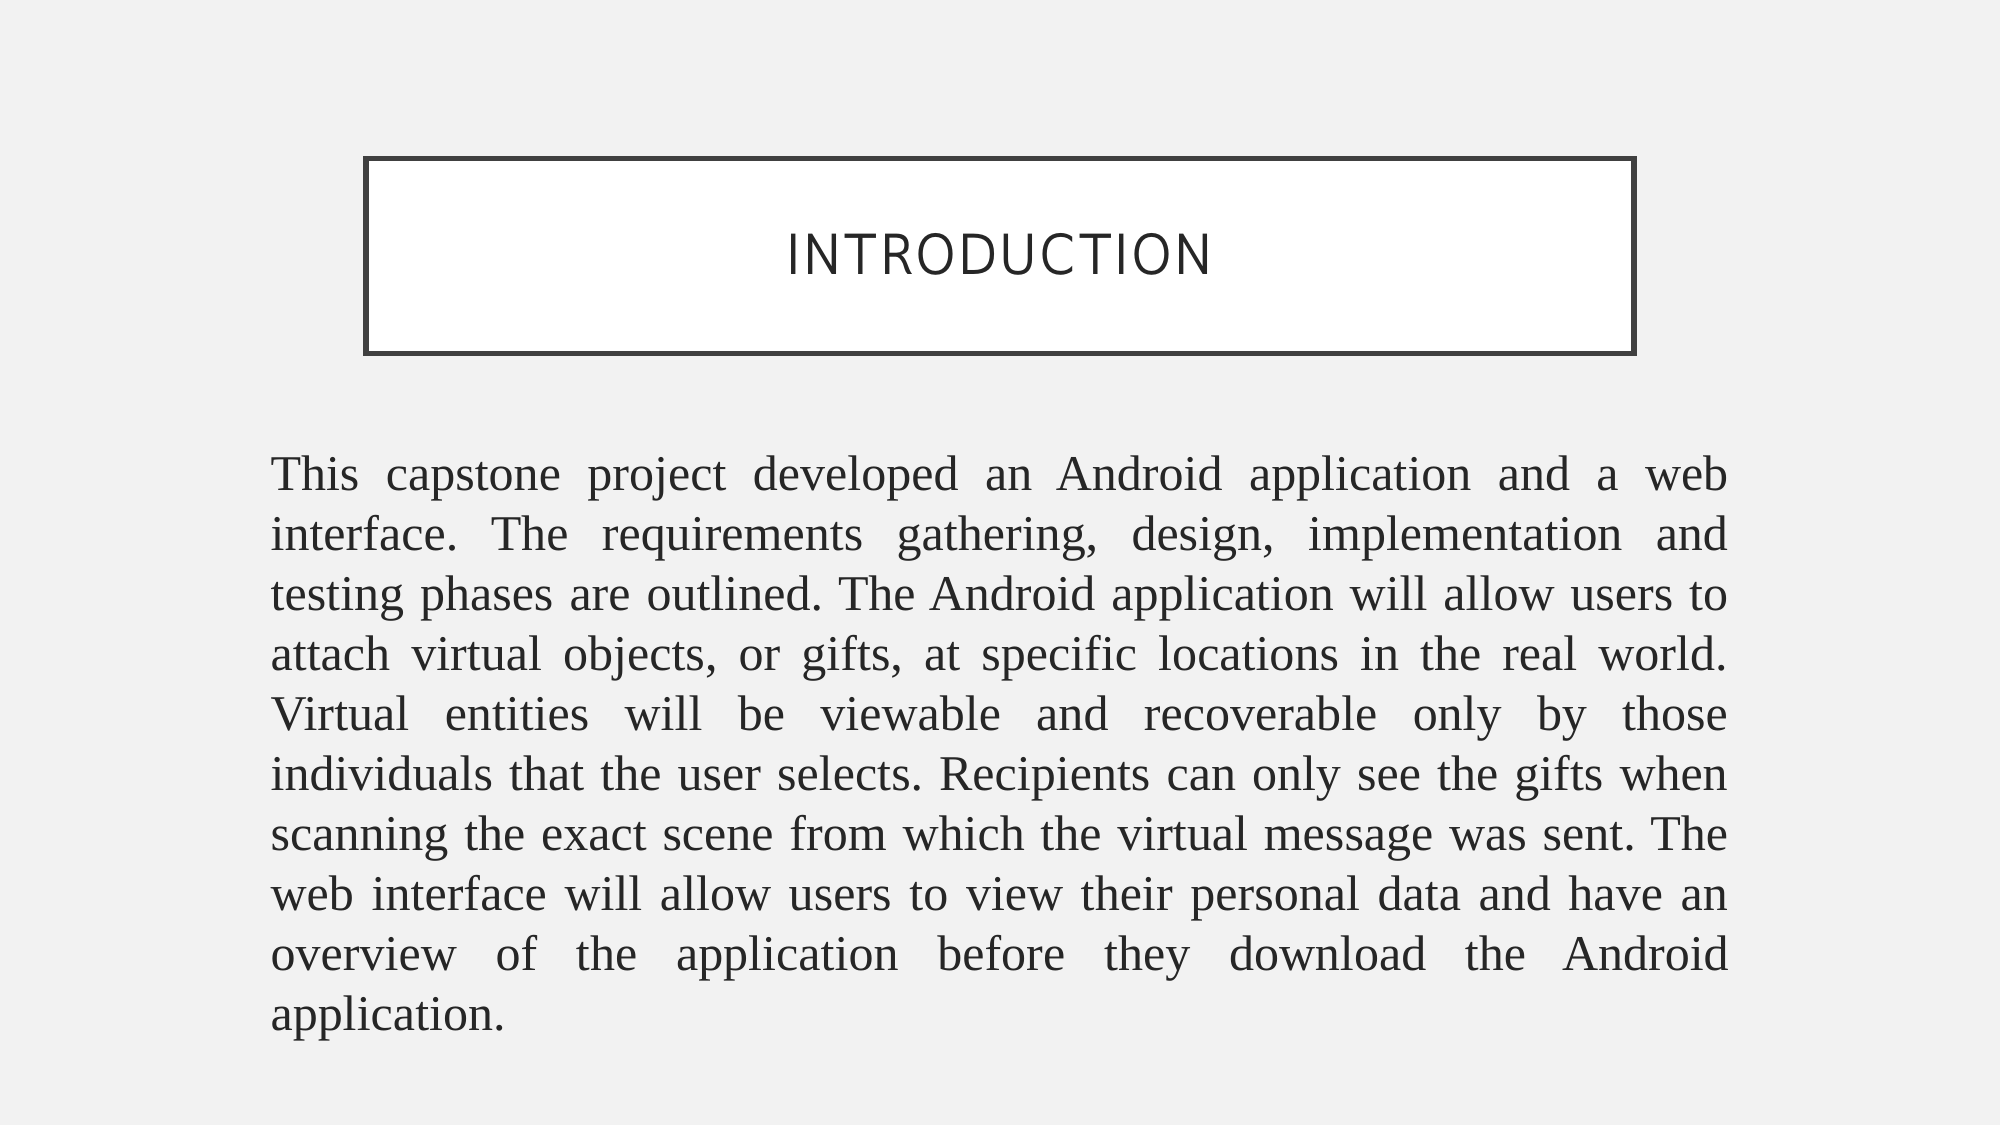

# Introduction
This capstone project developed an Android application and a web interface. The requirements gathering, design, implementation and testing phases are outlined. The Android application will allow users to attach virtual objects, or gifts, at specific locations in the real world. Virtual entities will be viewable and recoverable only by those individuals that the user selects. Recipients can only see the gifts when scanning the exact scene from which the virtual message was sent. The web interface will allow users to view their personal data and have an overview of the application before they download the Android application.